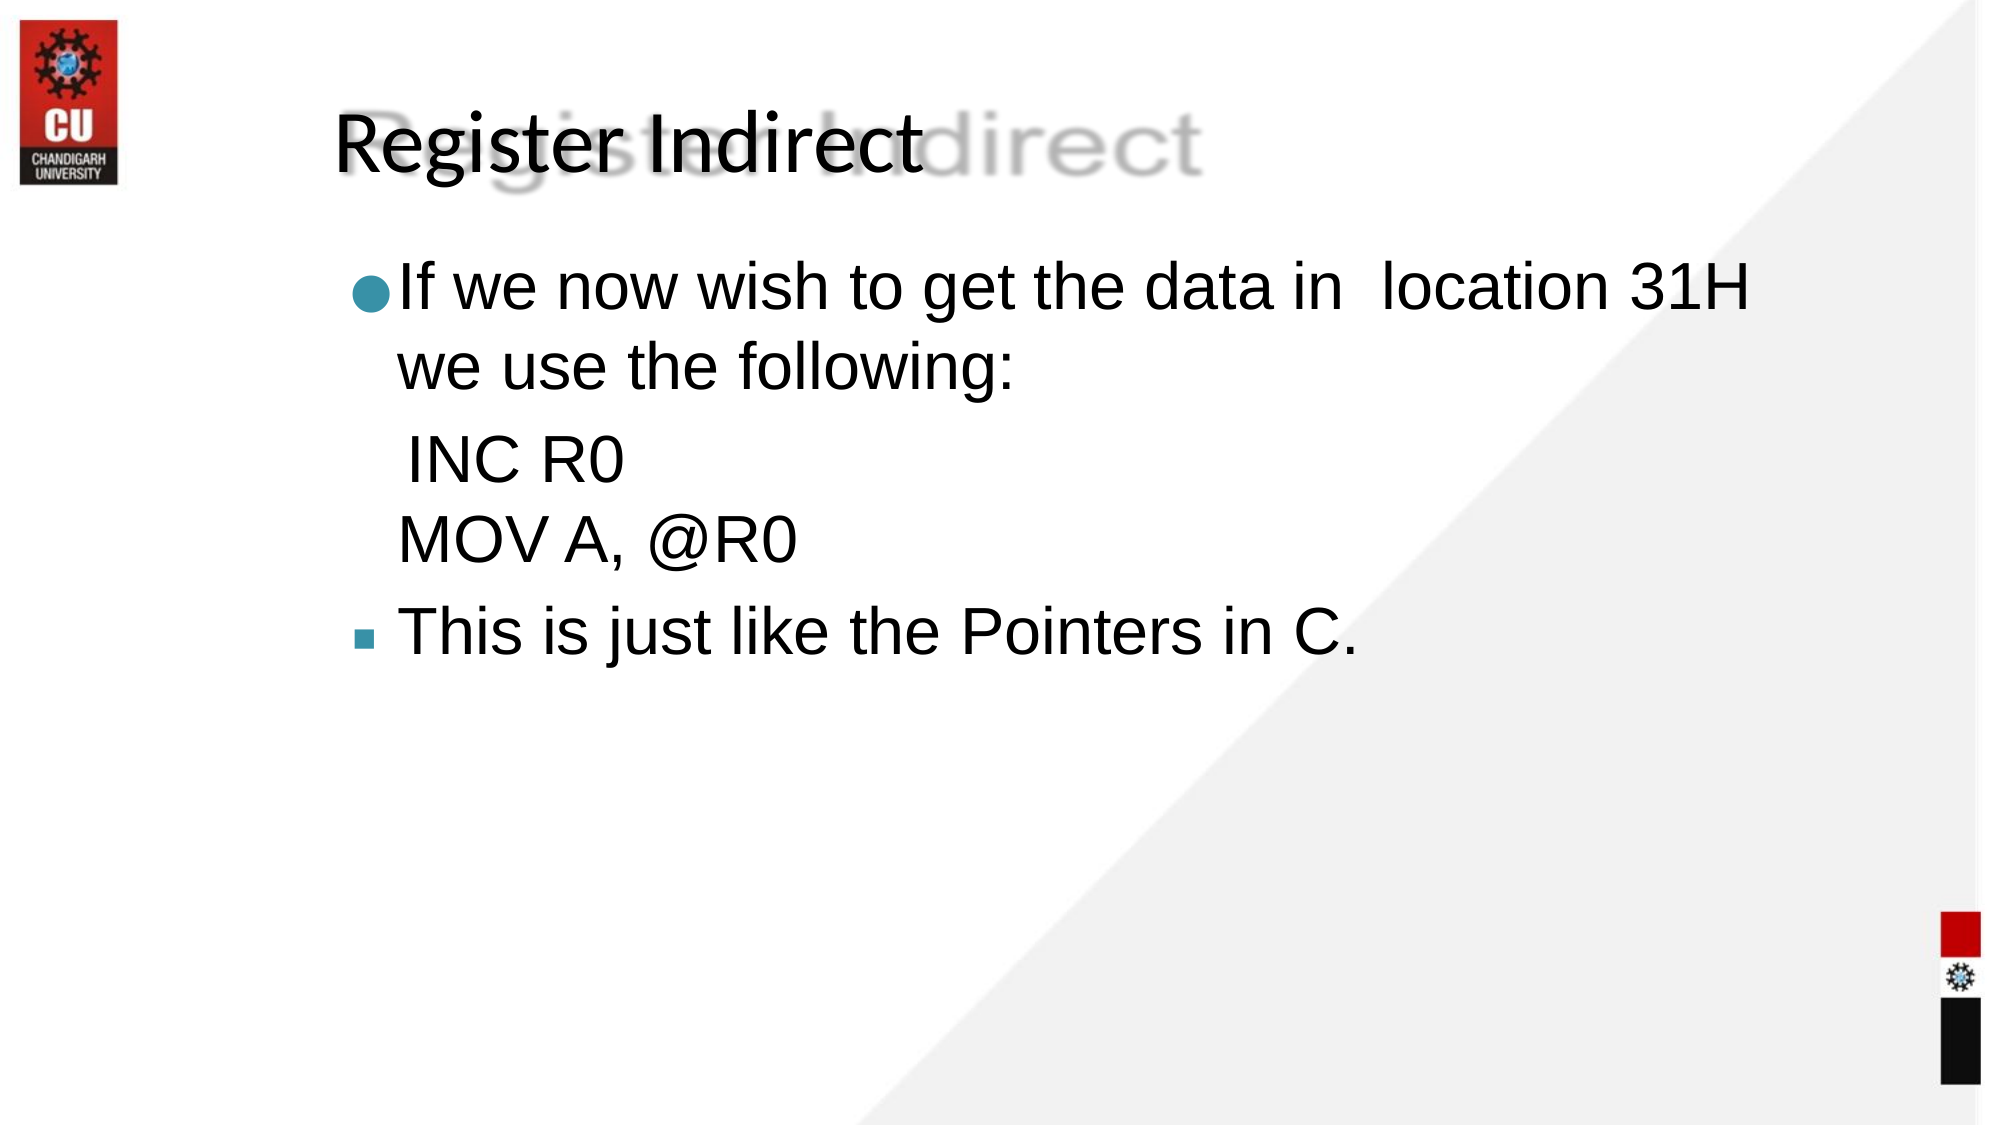

Register Indirect

If we now wish to get the data in  location 31H we use the following:
INC R0
MOV A, @R0
This is just like the Pointers in C.